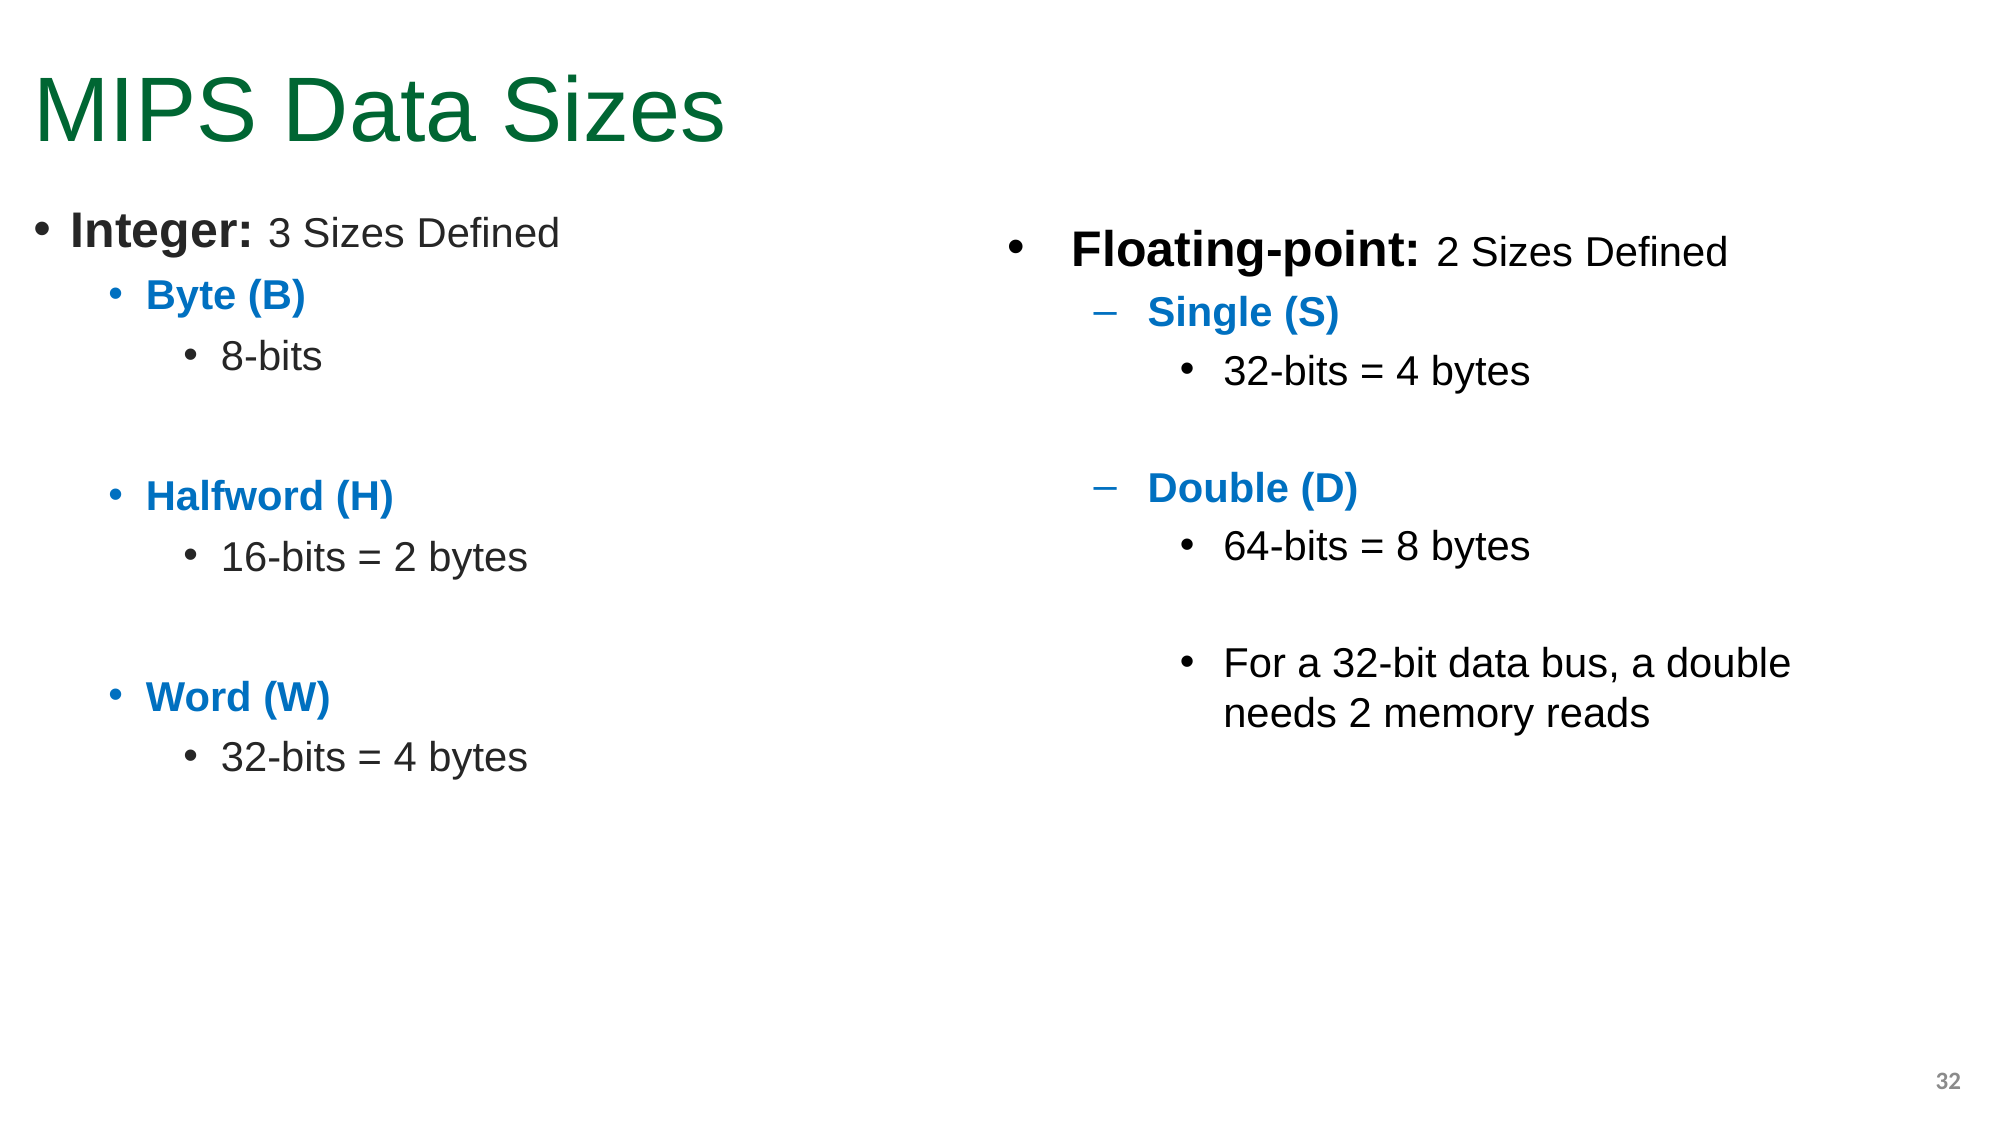

# MIPS Data Sizes
Integer: 3 Sizes Defined
Byte (B)
8-bits

Halfword (H)
16-bits = 2 bytes

Word (W)
32-bits = 4 bytes
Floating-point: 2 Sizes Defined
Single (S)
32-bits = 4 bytes

Double (D)
64-bits = 8 bytes

For a 32-bit data bus, a double needs 2 memory reads
32